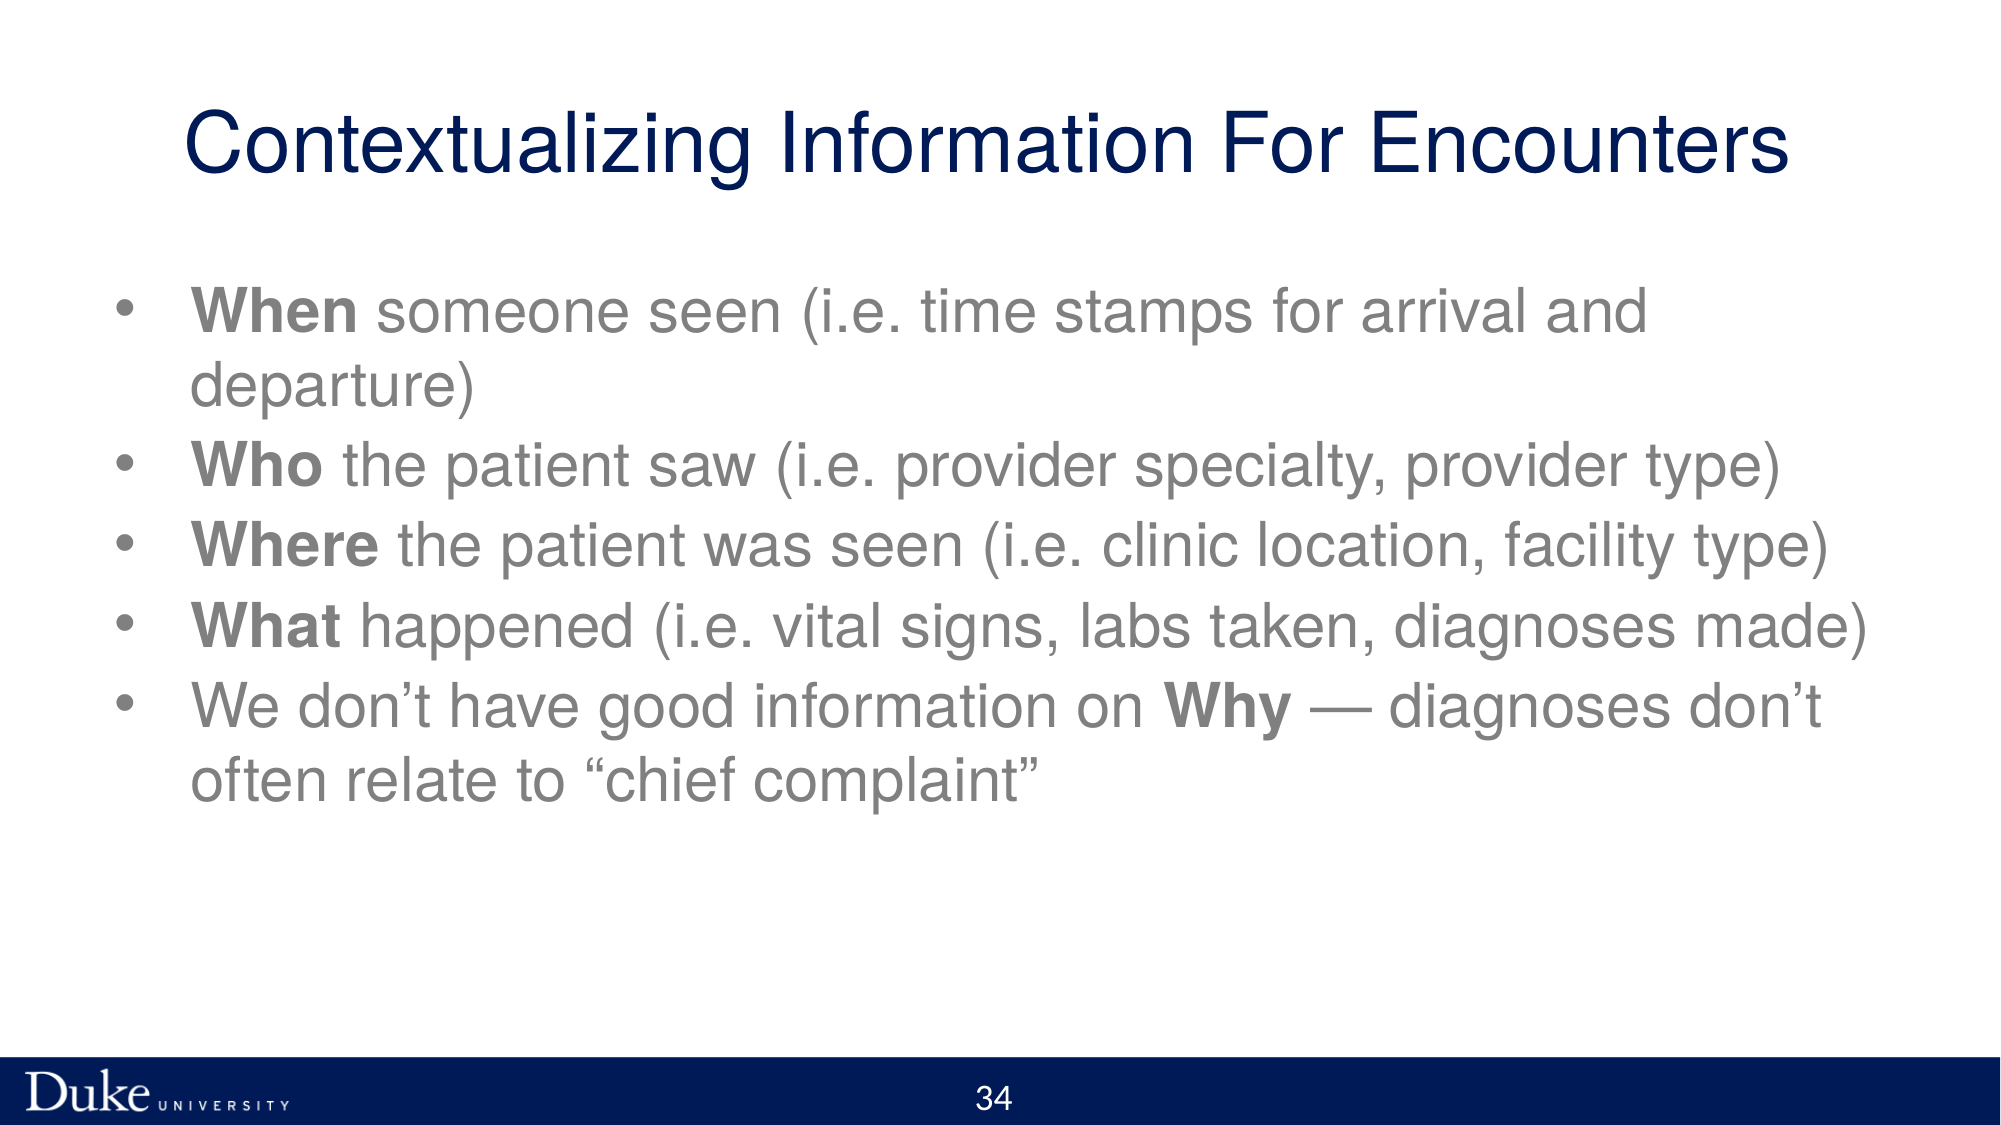

# Contextualizing Information For Encounters
When someone seen (i.e. time stamps for arrival and departure)
Who the patient saw (i.e. provider specialty, provider type)
Where the patient was seen (i.e. clinic location, facility type)
What happened (i.e. vital signs, labs taken, diagnoses made)
We don’t have good information on Why — diagnoses don’t often relate to “chief complaint”

34